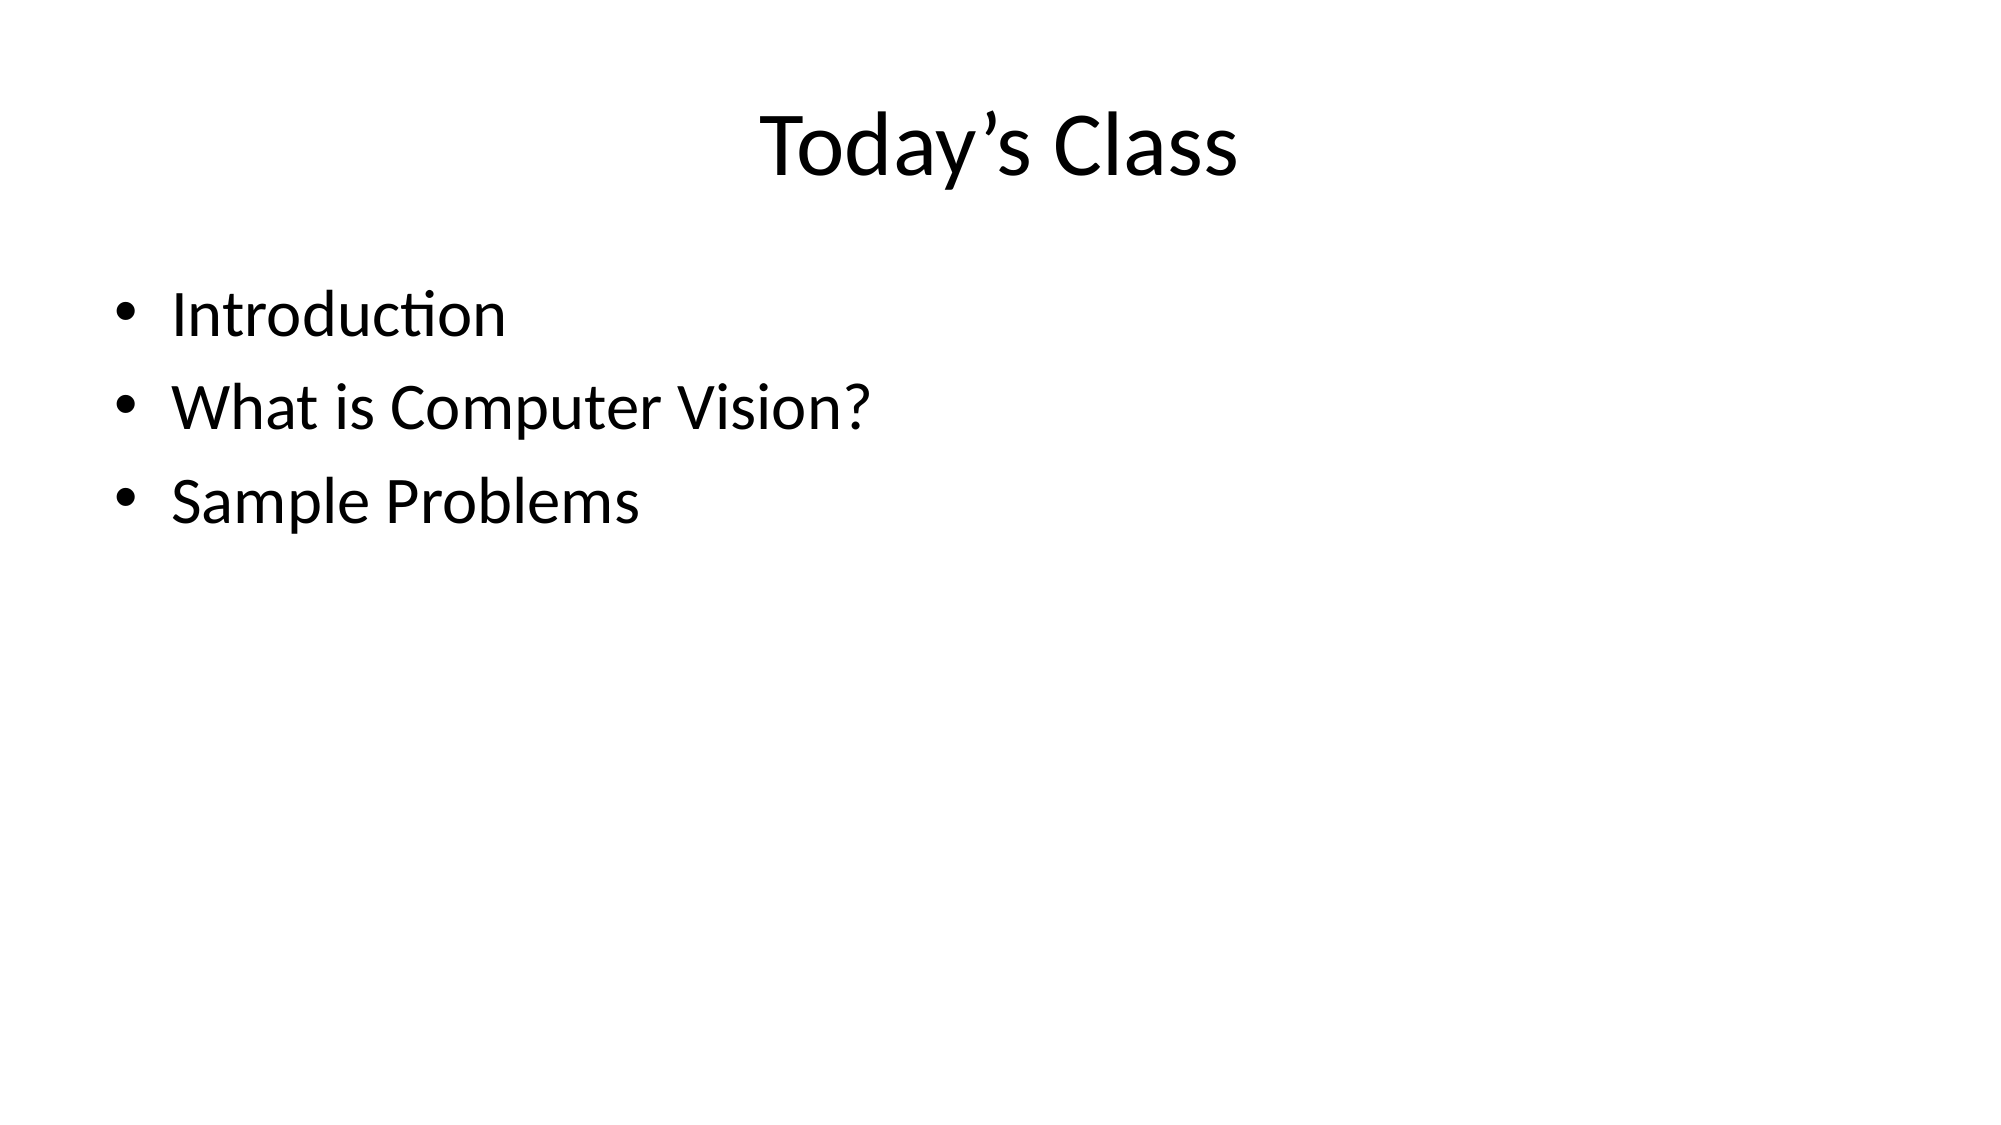

# Today’s Class
Introduction
What is Computer Vision?
Sample Problems